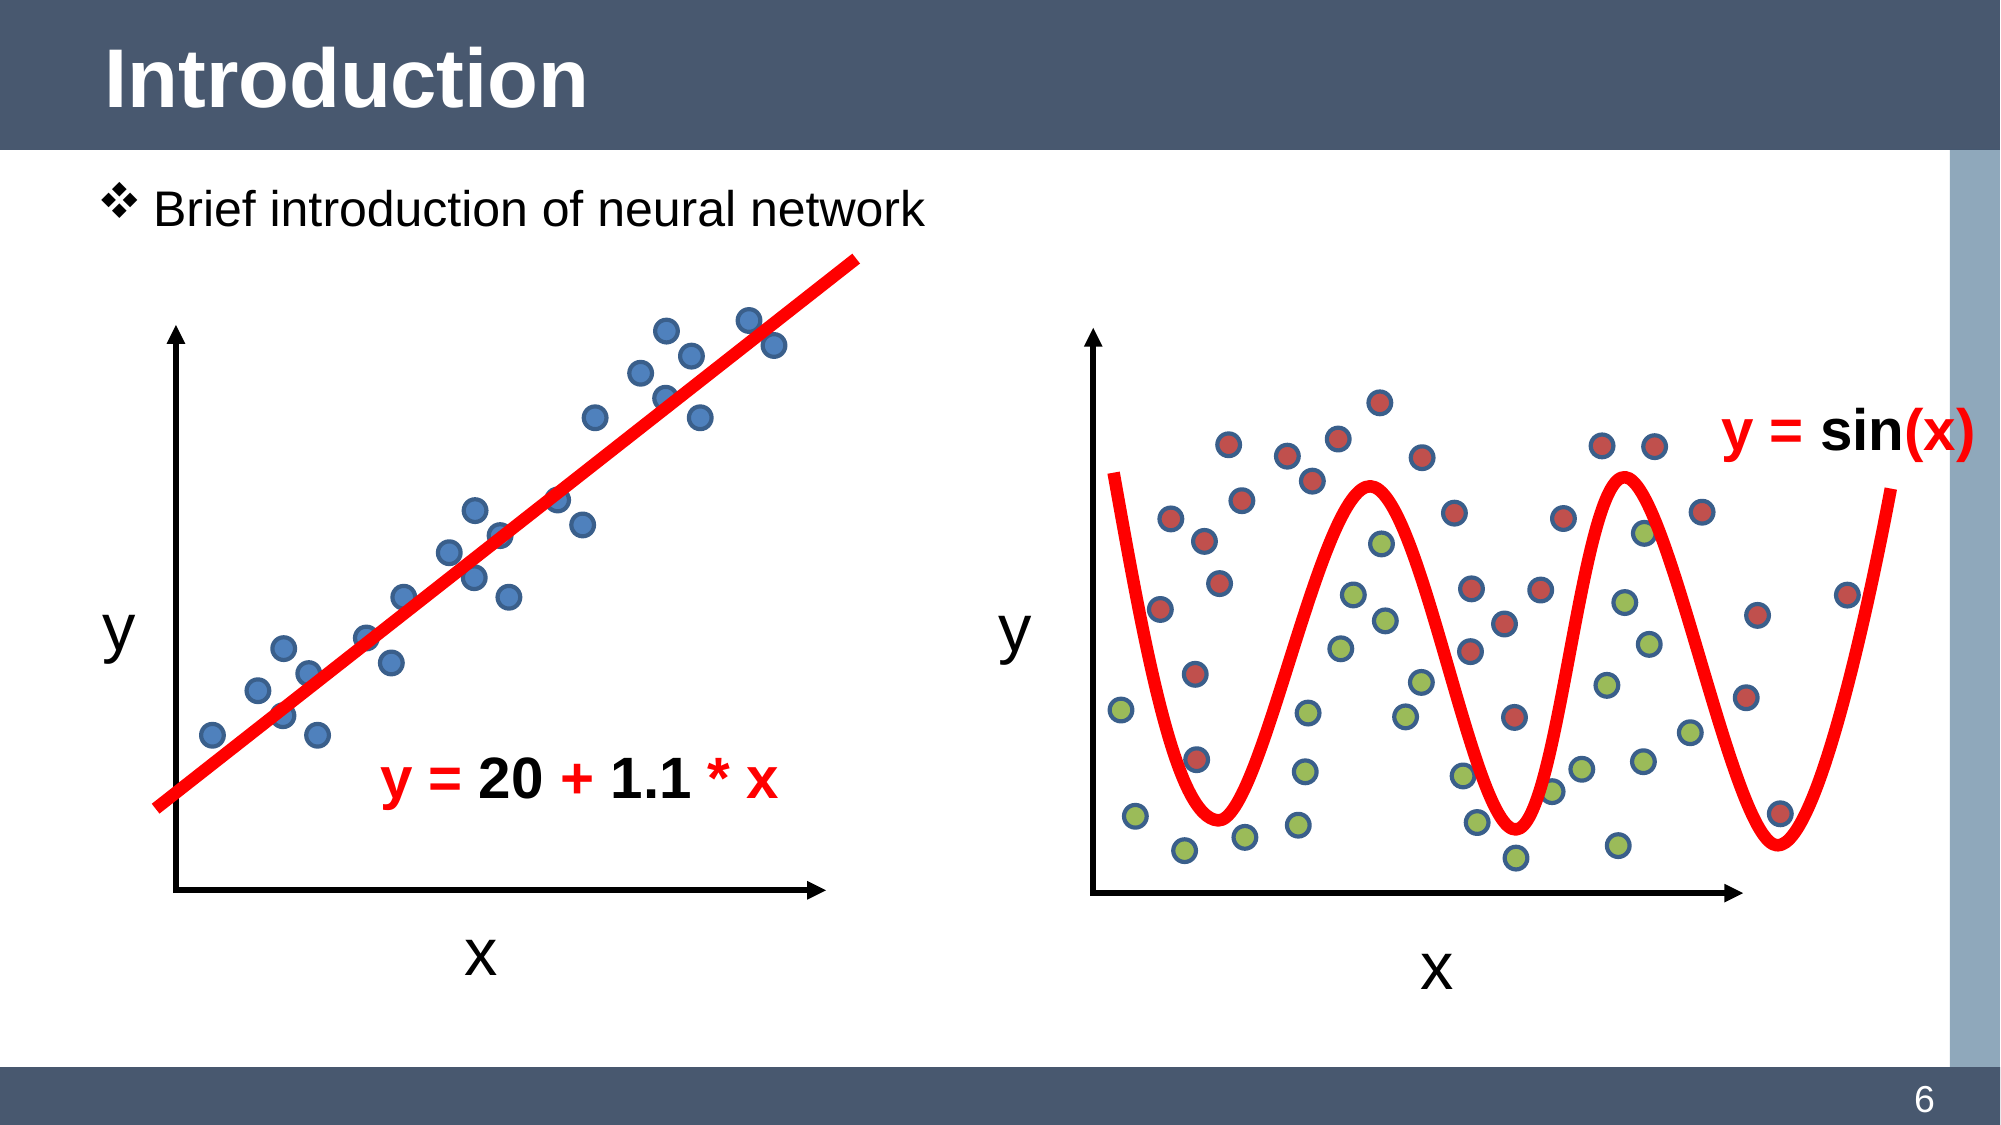

# Introduction
Brief introduction of neural network

y = sin(x)

y
y

y = 20 + 1.1 * x

x
x
6